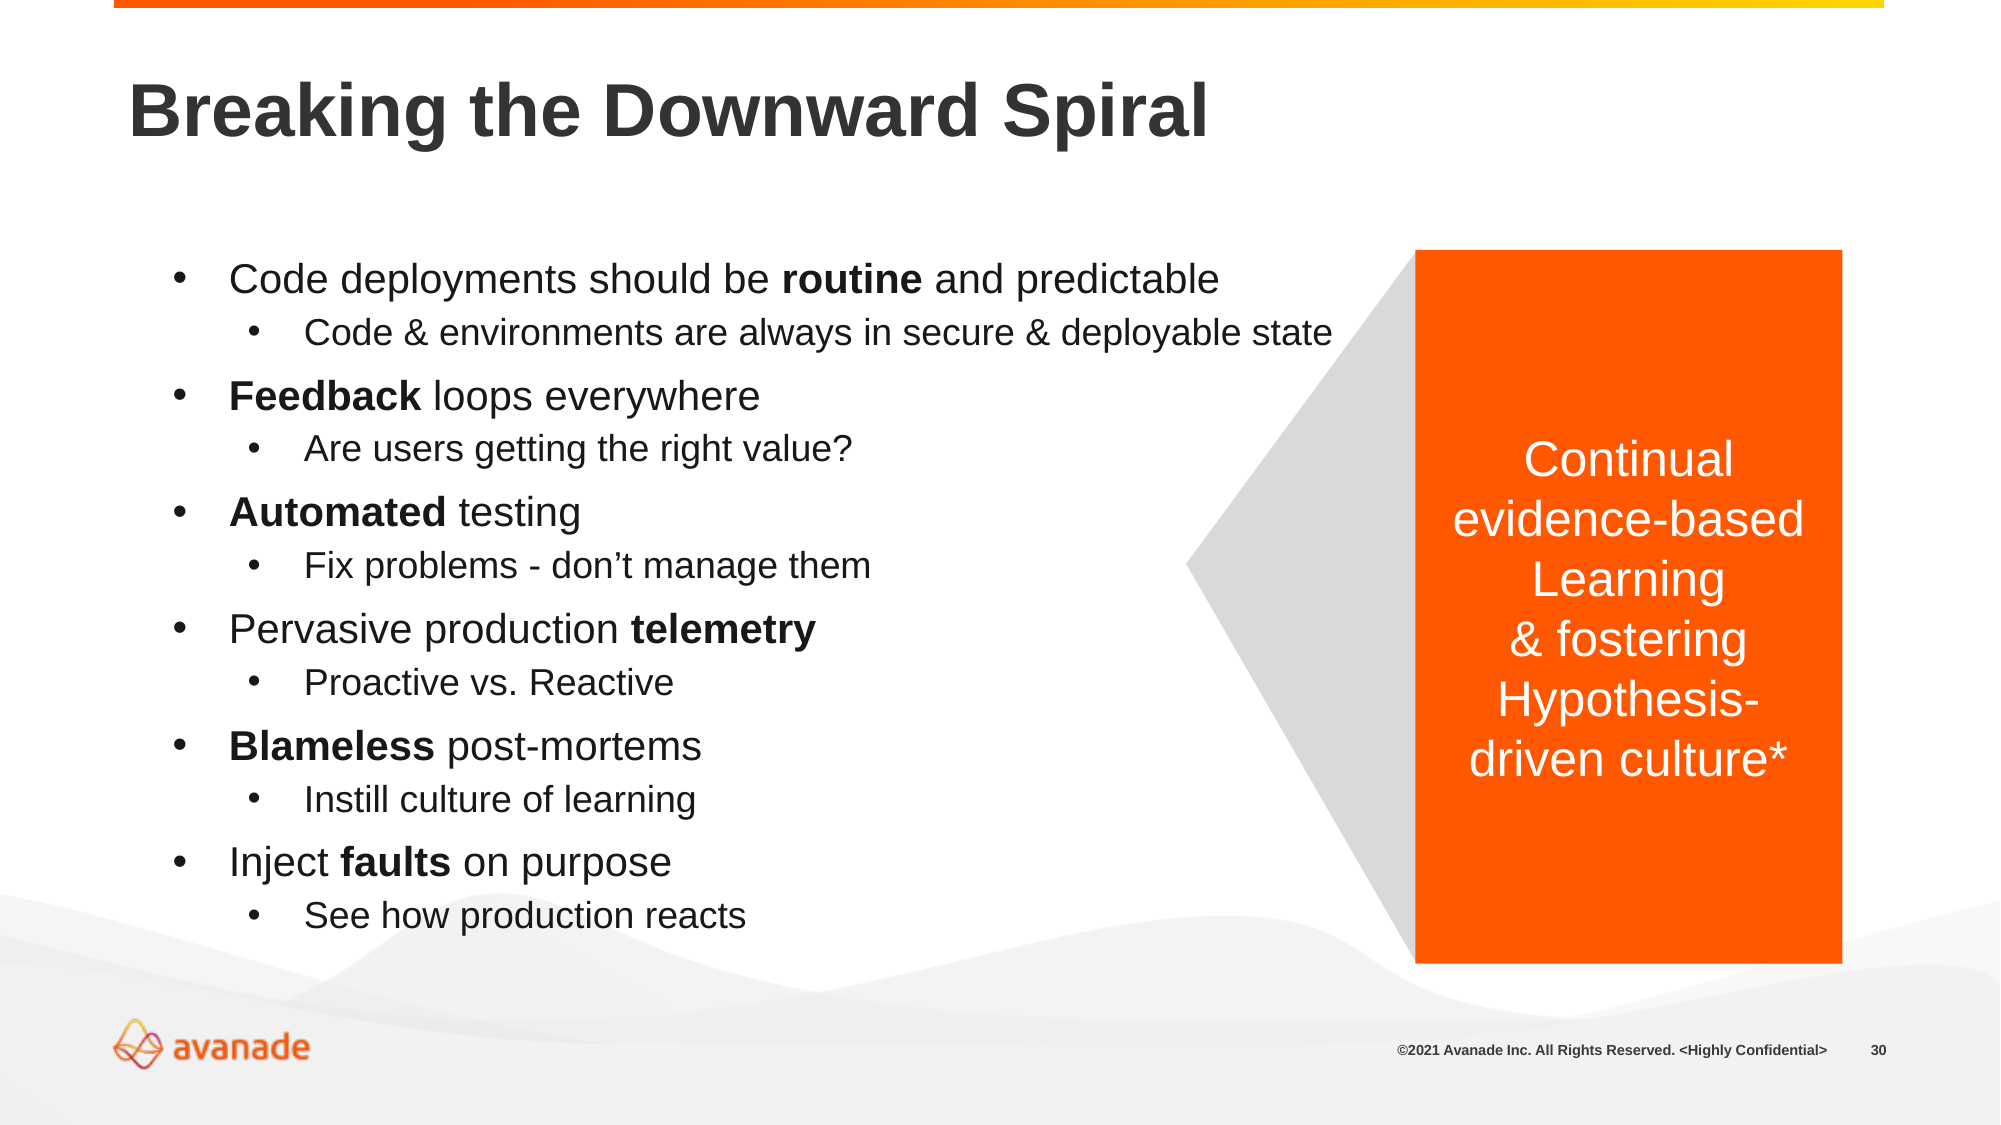

# Breaking the Downward Spiral
Code deployments should be routine and predictable
Code & environments are always in secure & deployable state
Feedback loops everywhere
Are users getting the right value?
Automated testing
Fix problems - don’t manage them
Pervasive production telemetry
Proactive vs. Reactive
Blameless post-mortems
Instill culture of learning
Inject faults on purpose
See how production reacts

Continual evidence-based Learning
& fostering Hypothesis-driven culture*